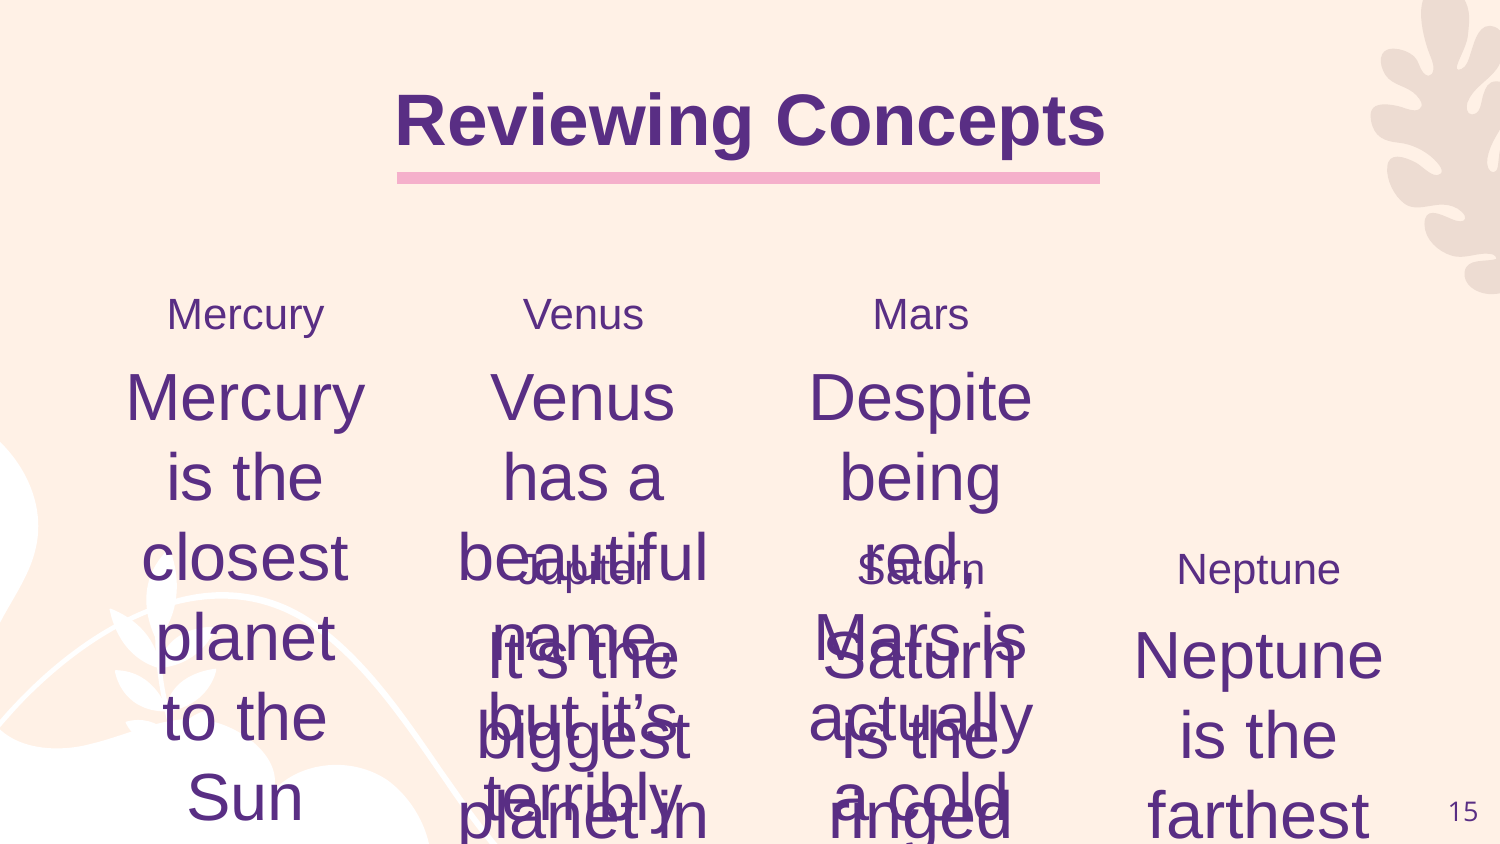

# Reviewing Concepts
Mercury
Venus
Mars
Mercury is the closest planet to the Sun

Venus has a beautiful name, but it’s terribly hot

Despite being red, Mars is actually a cold place
Jupiter
Saturn
Neptune
It’s the biggest planet in the Solar System

Saturn is the ringed one and a gas giant

Neptune is the farthest planet from the Sun

15